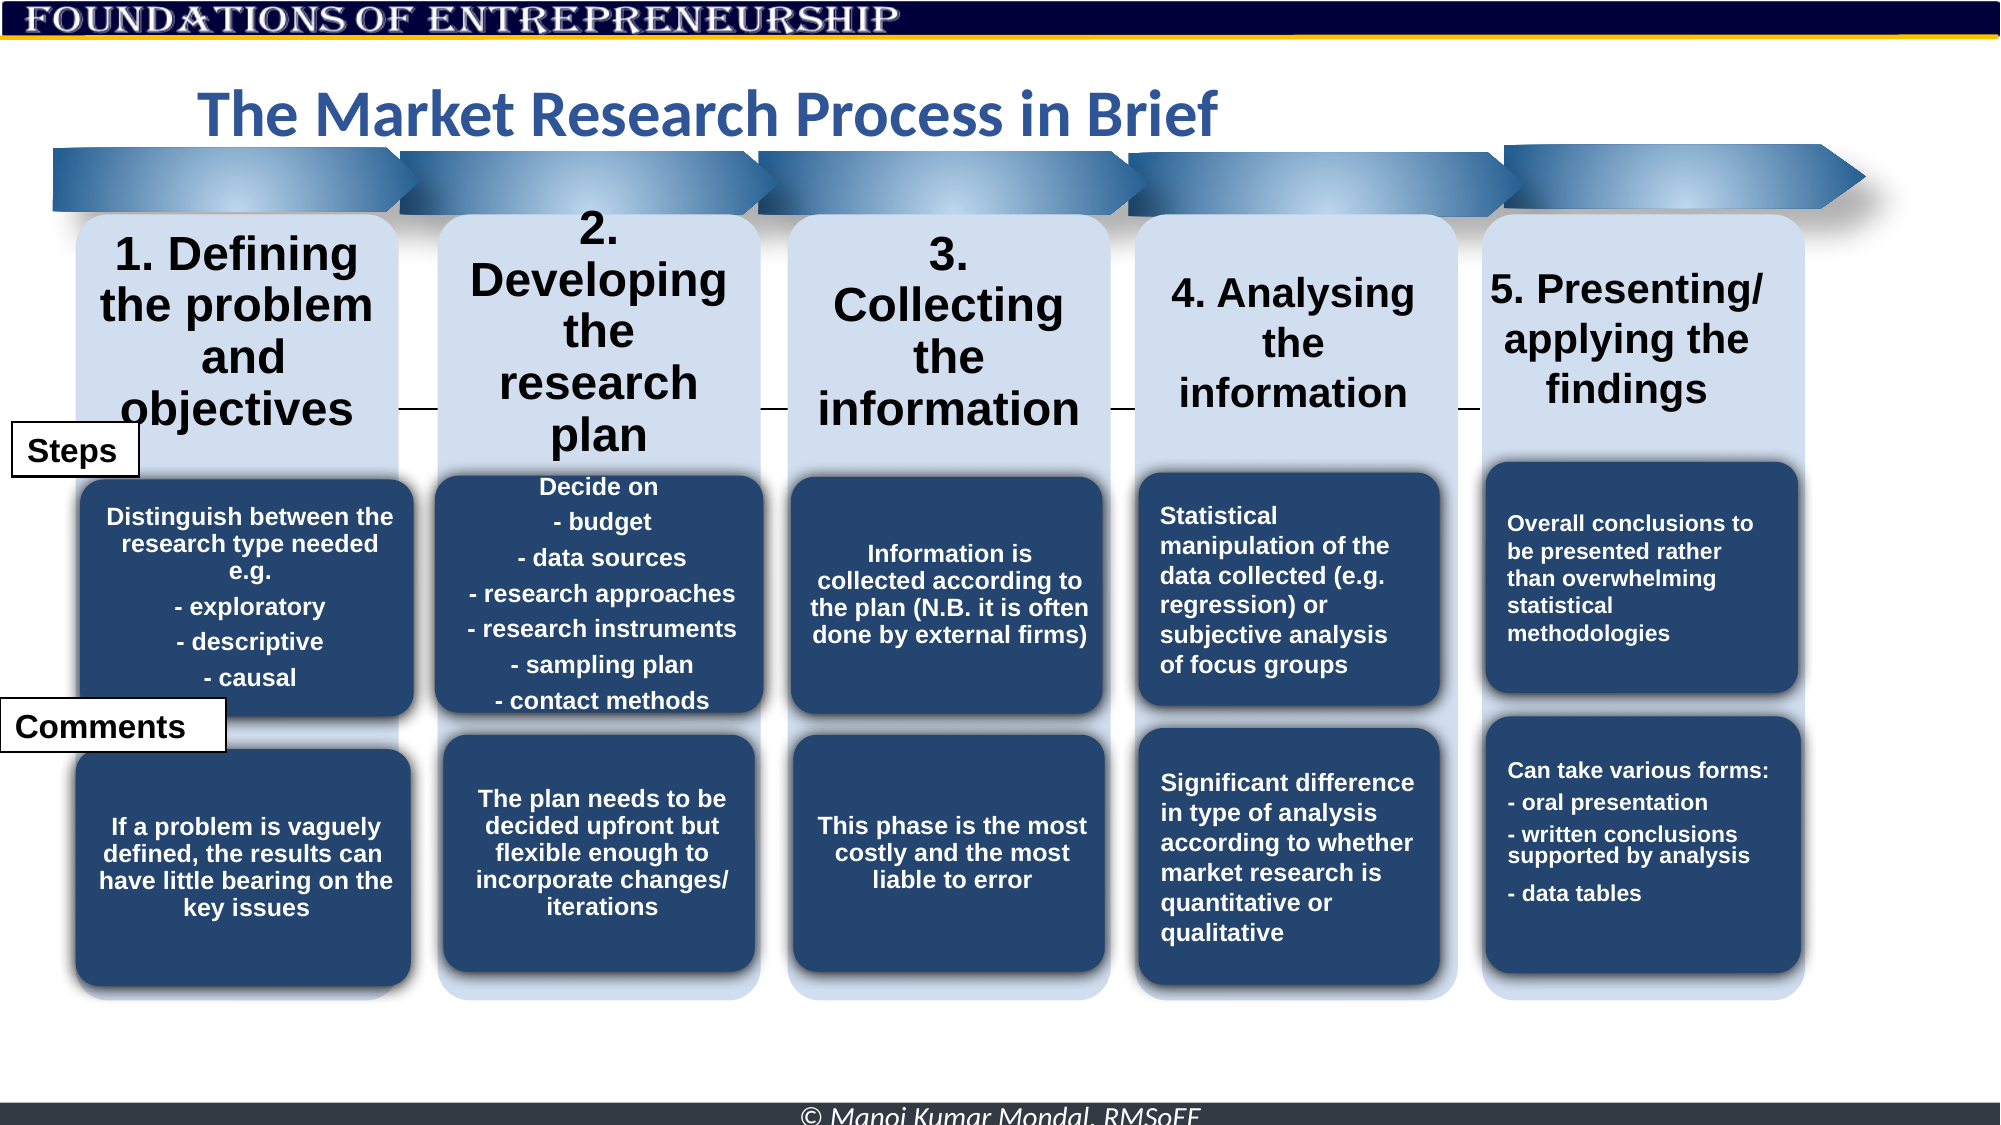

# The Market Research Process in Brief

1. Defining the problem  and objectives
Distinguish between the research type needed e.g.
- exploratory
- descriptive
- causal
If a problem is vaguely defined, the results can  have little bearing on the key issues
2. Developing the research plan
Decide on
- budget
- data sources
- research approaches
- research instruments
- sampling plan
- contact methods
The plan needs to be decided upfront but flexible enough to incorporate changes/ iterations
3. Collecting the information
Information is collected according to the plan (N.B. it is often done by external firms)
This phase is the most costly and the most liable to error

5. Presenting/ applying the findings
4. Analysing the information
Steps
Overall conclusions to be presented rather than overwhelming statistical methodologies
Statistical manipulation of the data collected (e.g. regression) or subjective analysis of focus groups
Comments
Can take various forms:
- oral presentation
- written conclusions supported by analysis
- data tables

Significant difference in type of analysis according to whether market research is quantitative or qualitative